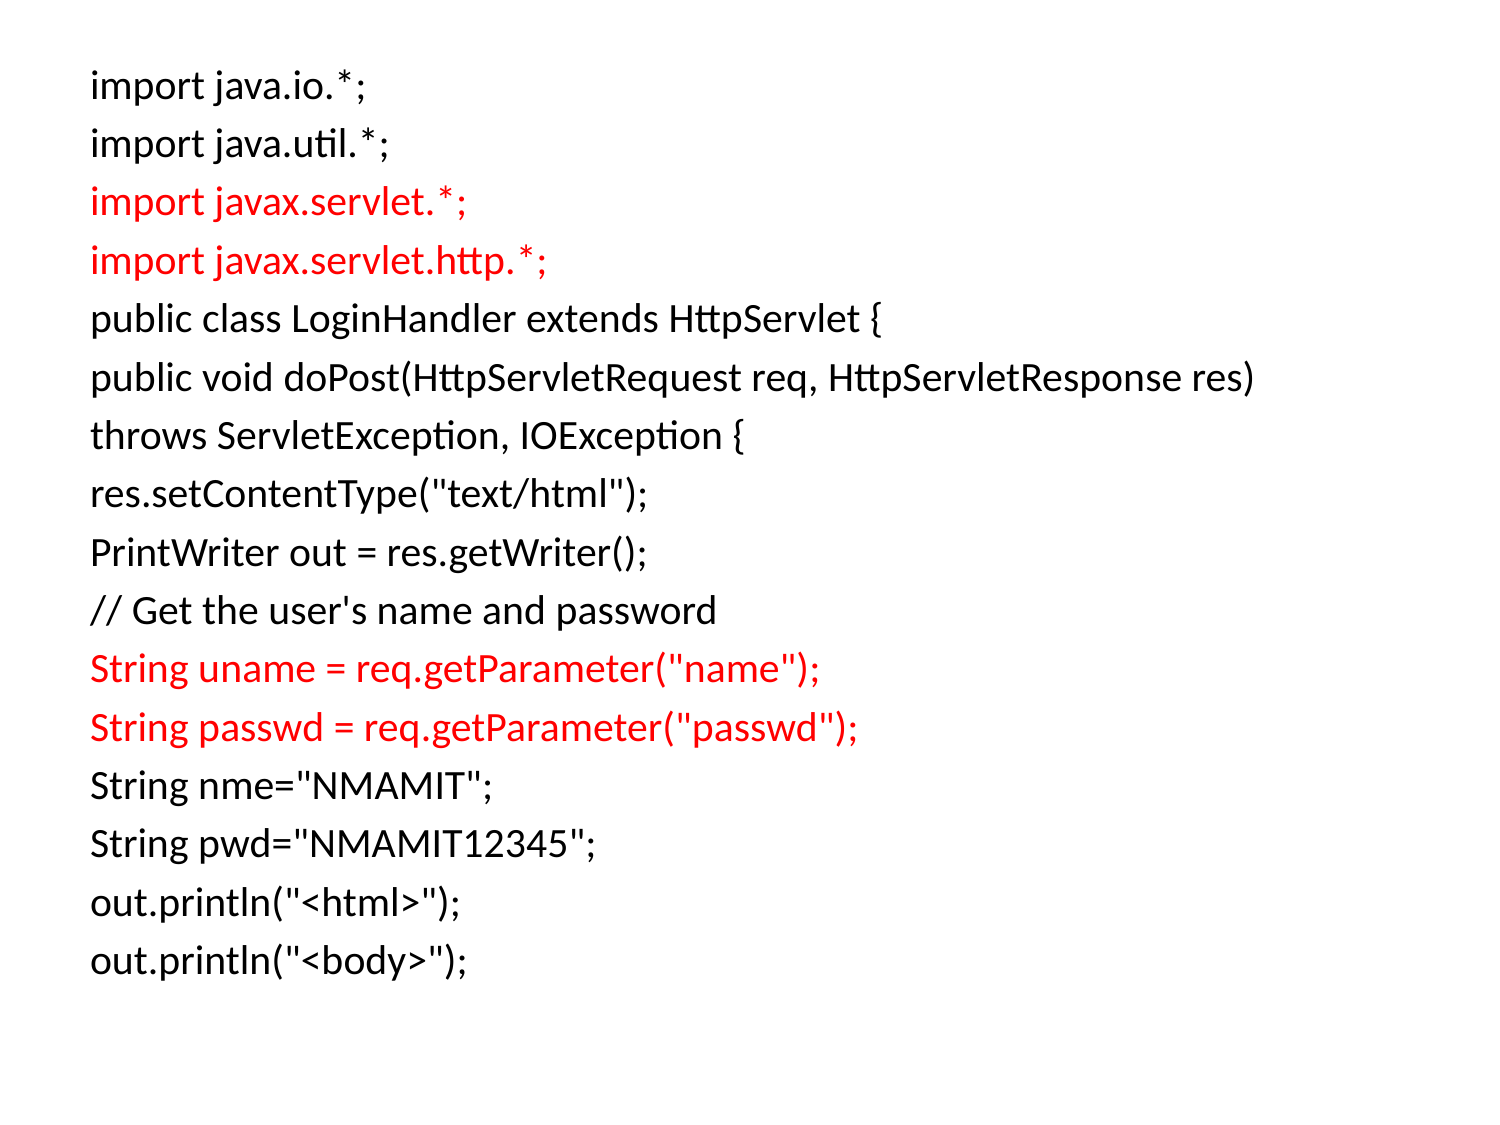

#
import java.io.*;
import java.util.*;
import javax.servlet.*;
import javax.servlet.http.*;
public class LoginHandler extends HttpServlet {
public void doPost(HttpServletRequest req, HttpServletResponse res)
throws ServletException, IOException {
res.setContentType("text/html");
PrintWriter out = res.getWriter();
// Get the user's name and password
String uname = req.getParameter("name");
String passwd = req.getParameter("passwd");
String nme="NMAMIT";
String pwd="NMAMIT12345";
out.println("<html>");
out.println("<body>");